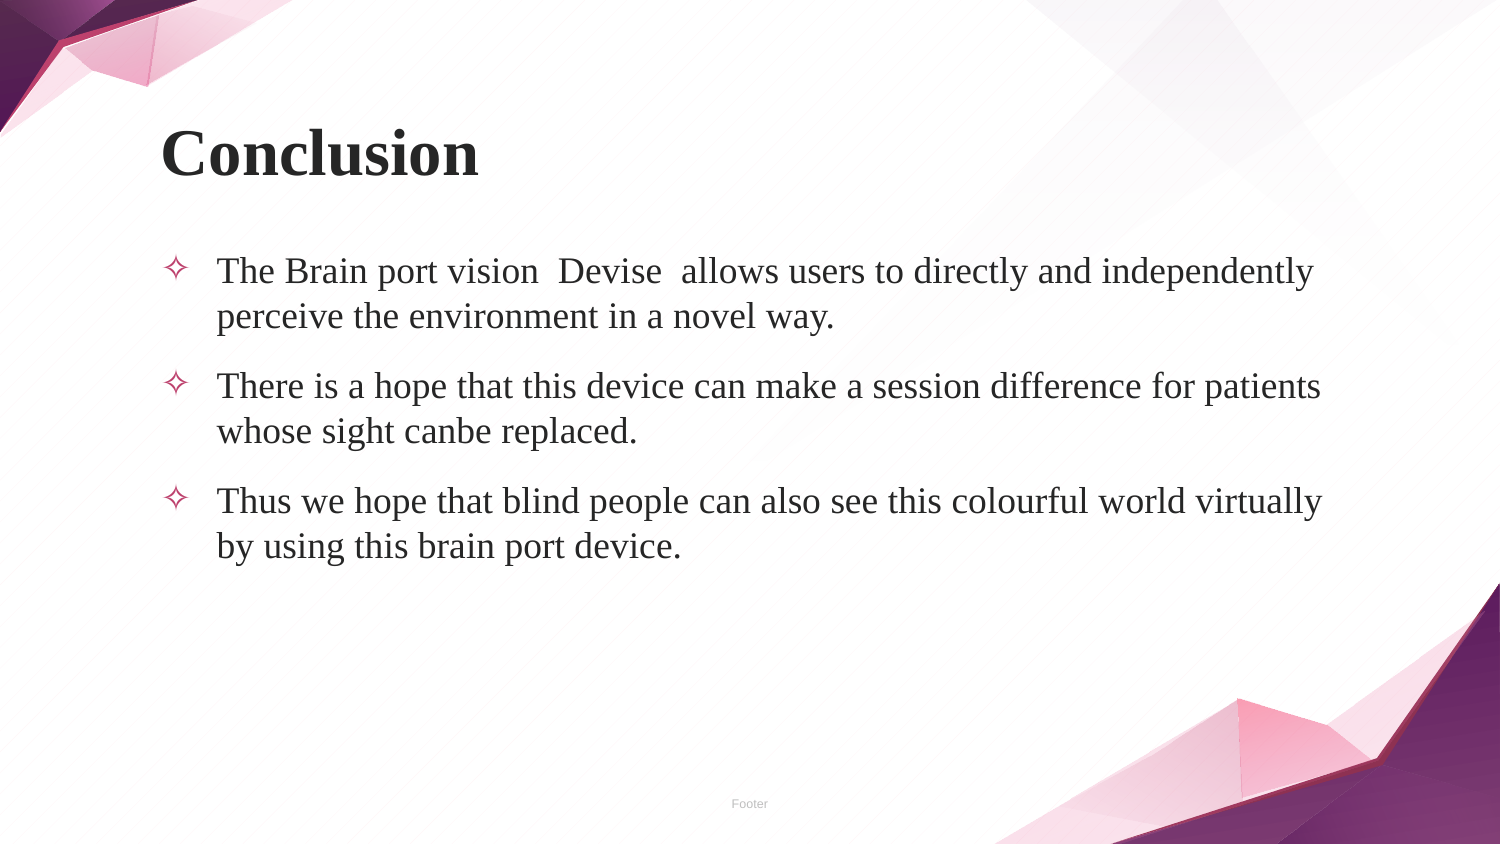

# Conclusion
The Brain port vision  Devise  allows users to directly and independently perceive the environment in a novel way.
There is a hope that this device can make a session difference for patients whose sight canbe replaced.
Thus we hope that blind people can also see this colourful world virtually by using this brain port device.
Footer